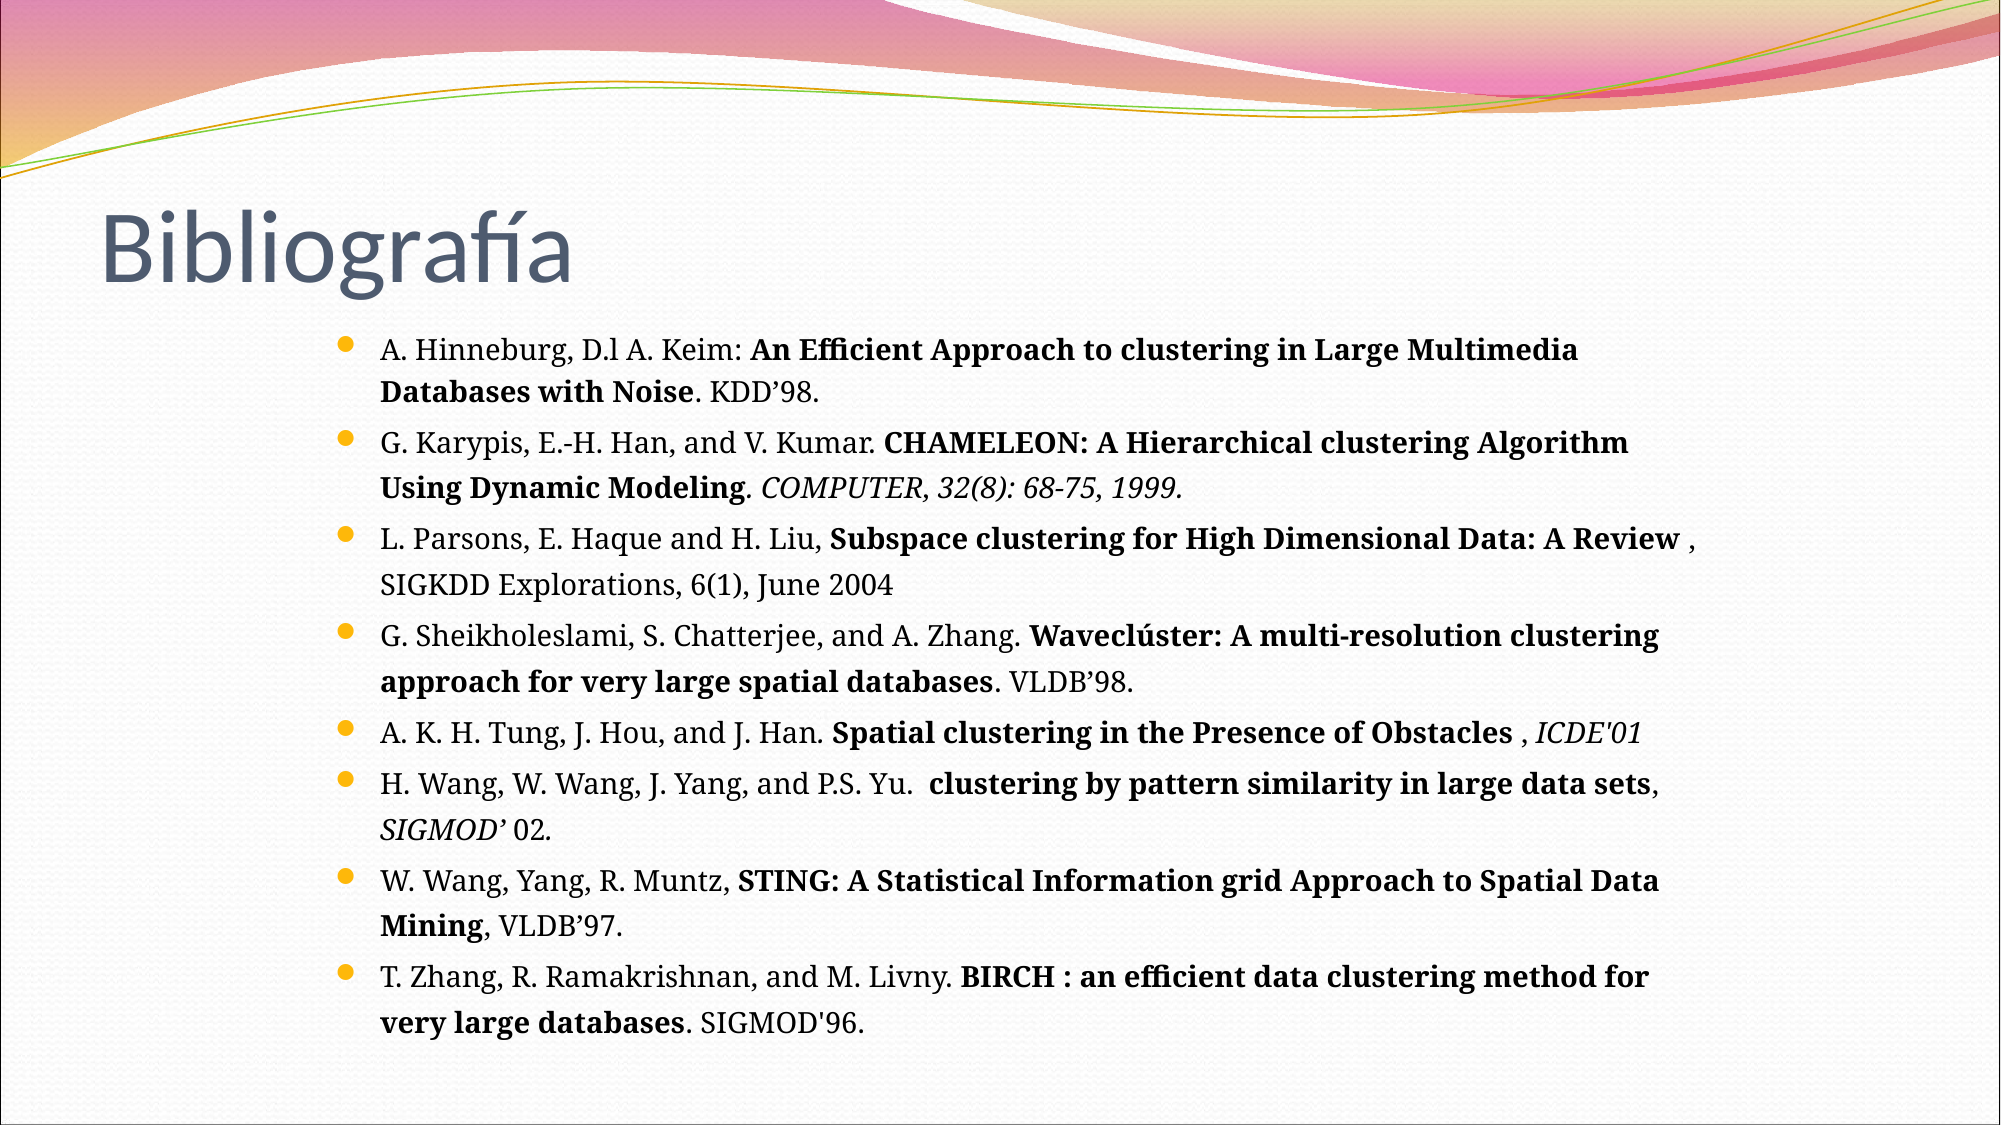

# Bibliografía
A. Hinneburg, D.l A. Keim: An Efficient Approach to clustering in Large Multimedia Databases with Noise. KDD’98.
G. Karypis, E.-H. Han, and V. Kumar. CHAMELEON: A Hierarchical clustering Algorithm Using Dynamic Modeling. COMPUTER, 32(8): 68-75, 1999.
L. Parsons, E. Haque and H. Liu, Subspace clustering for High Dimensional Data: A Review , SIGKDD Explorations, 6(1), June 2004
G. Sheikholeslami, S. Chatterjee, and A. Zhang. Waveclúster: A multi-resolution clustering approach for very large spatial databases. VLDB’98.
A. K. H. Tung, J. Hou, and J. Han. Spatial clustering in the Presence of Obstacles , ICDE'01
H. Wang, W. Wang, J. Yang, and P.S. Yu.  clustering by pattern similarity in large data sets,  SIGMOD’ 02.
W. Wang, Yang, R. Muntz, STING: A Statistical Information grid Approach to Spatial Data Mining, VLDB’97.
T. Zhang, R. Ramakrishnan, and M. Livny. BIRCH : an efficient data clustering method for very large databases. SIGMOD'96.